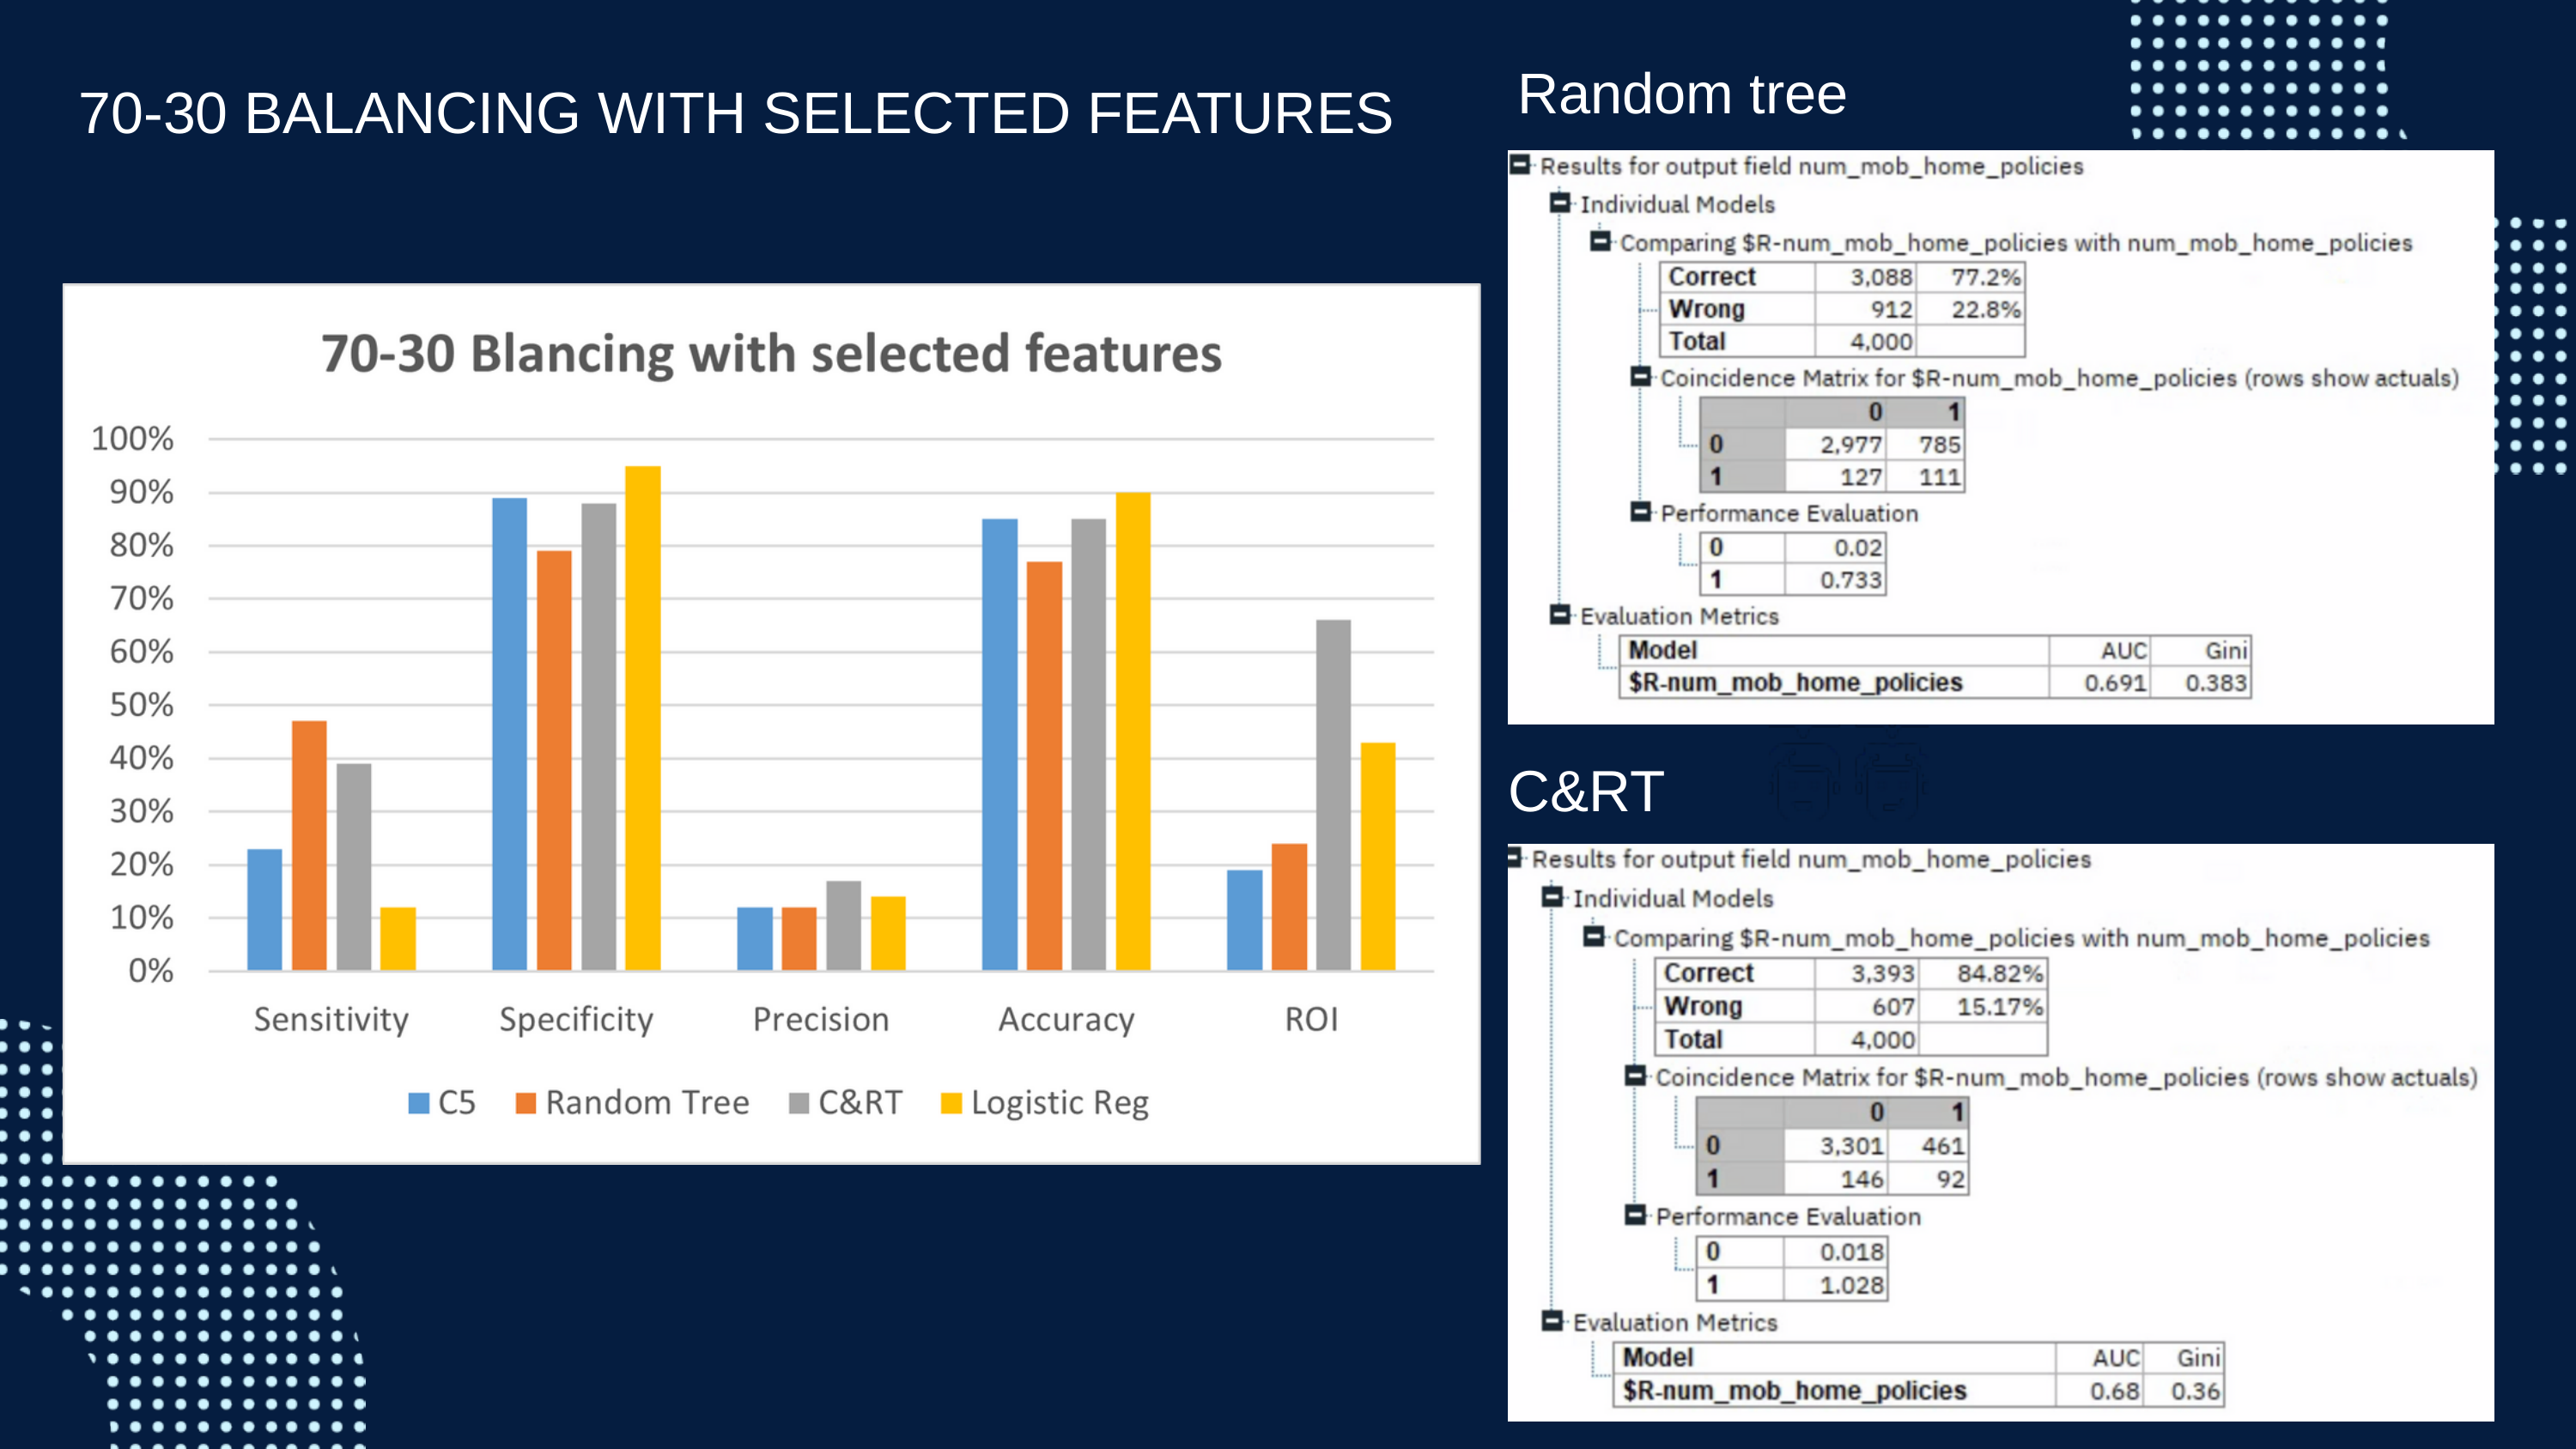

Random tree
 70-30 BALANCING WITH SELECTED FEATURES

C&RT